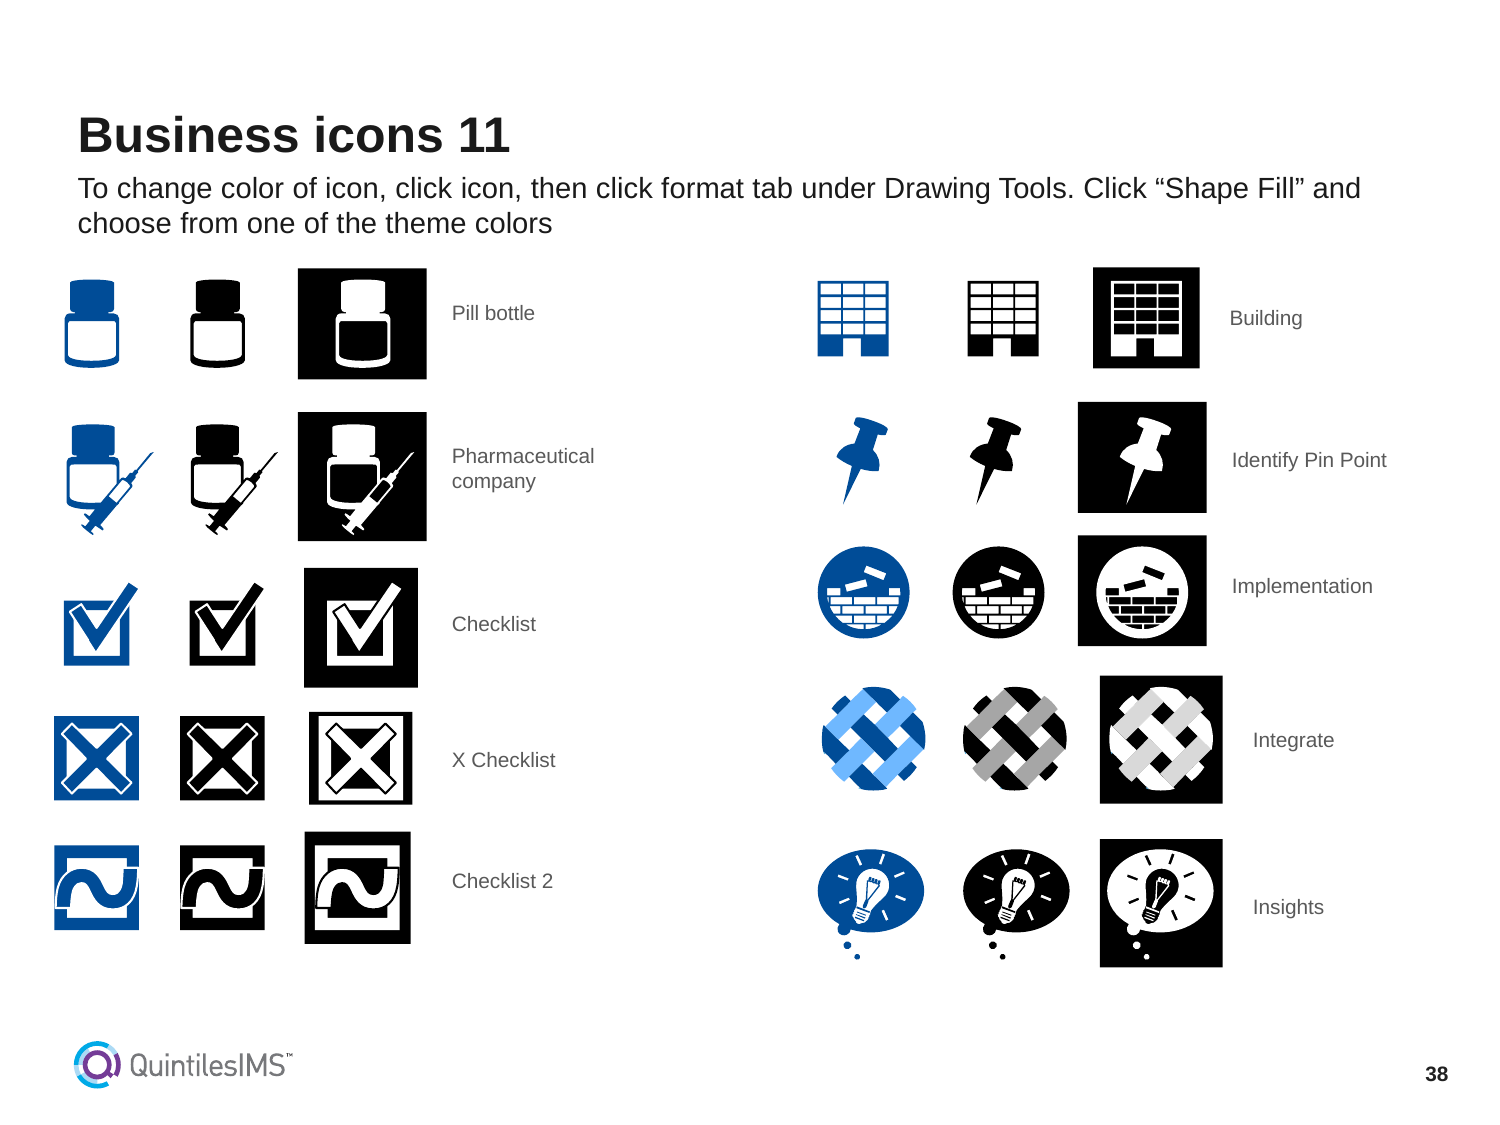

# Business icons 11
To change color of icon, click icon, then click format tab under Drawing Tools. Click “Shape Fill” and choose from one of the theme colors

Pill bottle
Building

Pharmaceutical company
Identify Pin Point

Implementation

Checklist

Integrate
X Checklist

Checklist 2
Insights